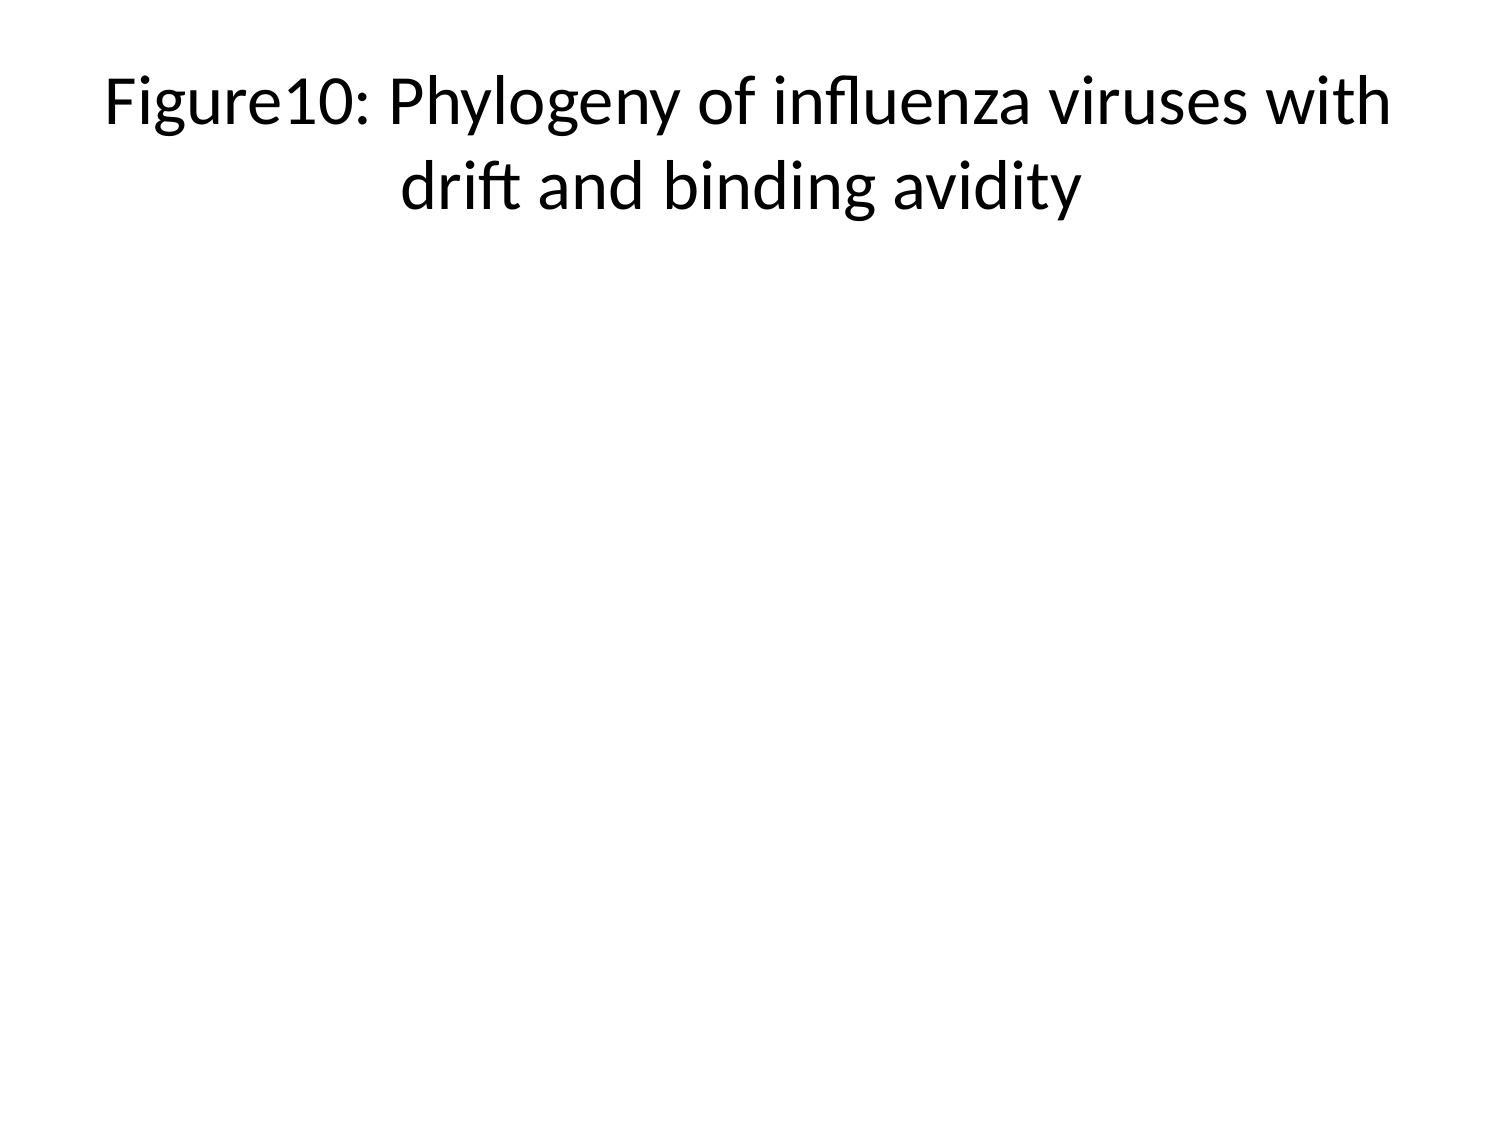

# Figure10: Phylogeny of influenza viruses with drift and binding avidity